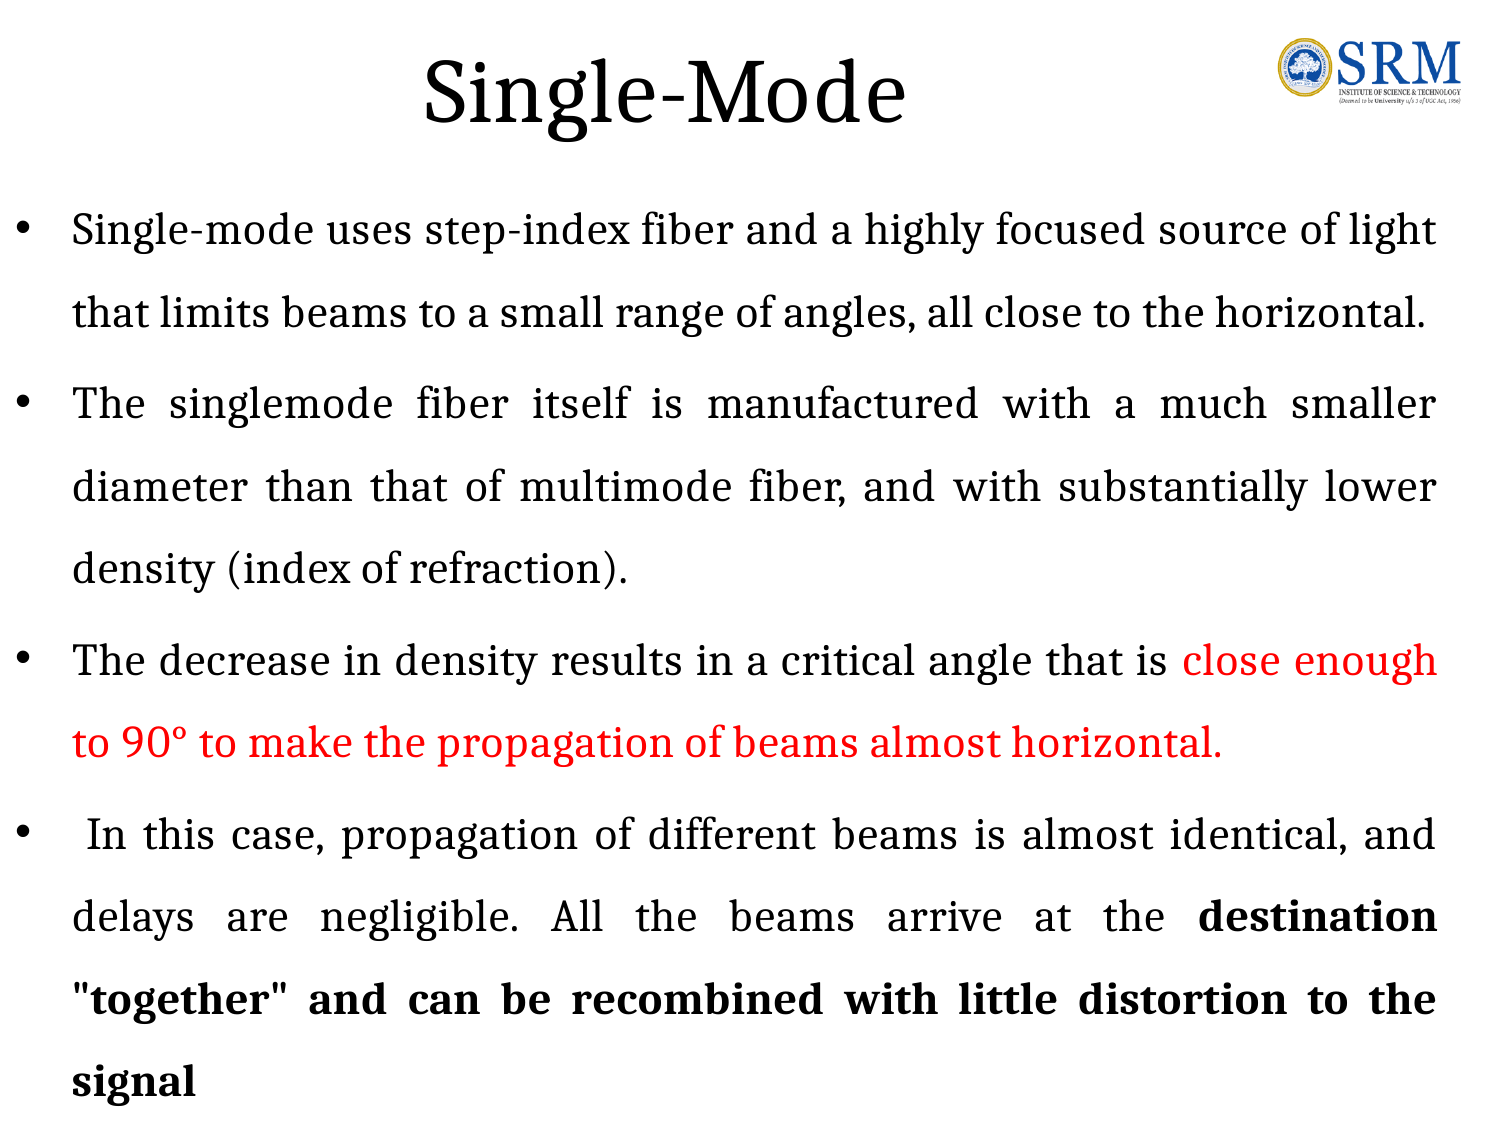

# Single-Mode
Single-mode uses step-index fiber and a highly focused source of light that limits beams to a small range of angles, all close to the horizontal.
The singlemode fiber itself is manufactured with a much smaller diameter than that of multimode fiber, and with substantially lower density (index of refraction).
The decrease in density results in a critical angle that is close enough to 90° to make the propagation of beams almost horizontal.
 In this case, propagation of different beams is almost identical, and delays are negligible. All the beams arrive at the destination "together" and can be recombined with little distortion to the signal